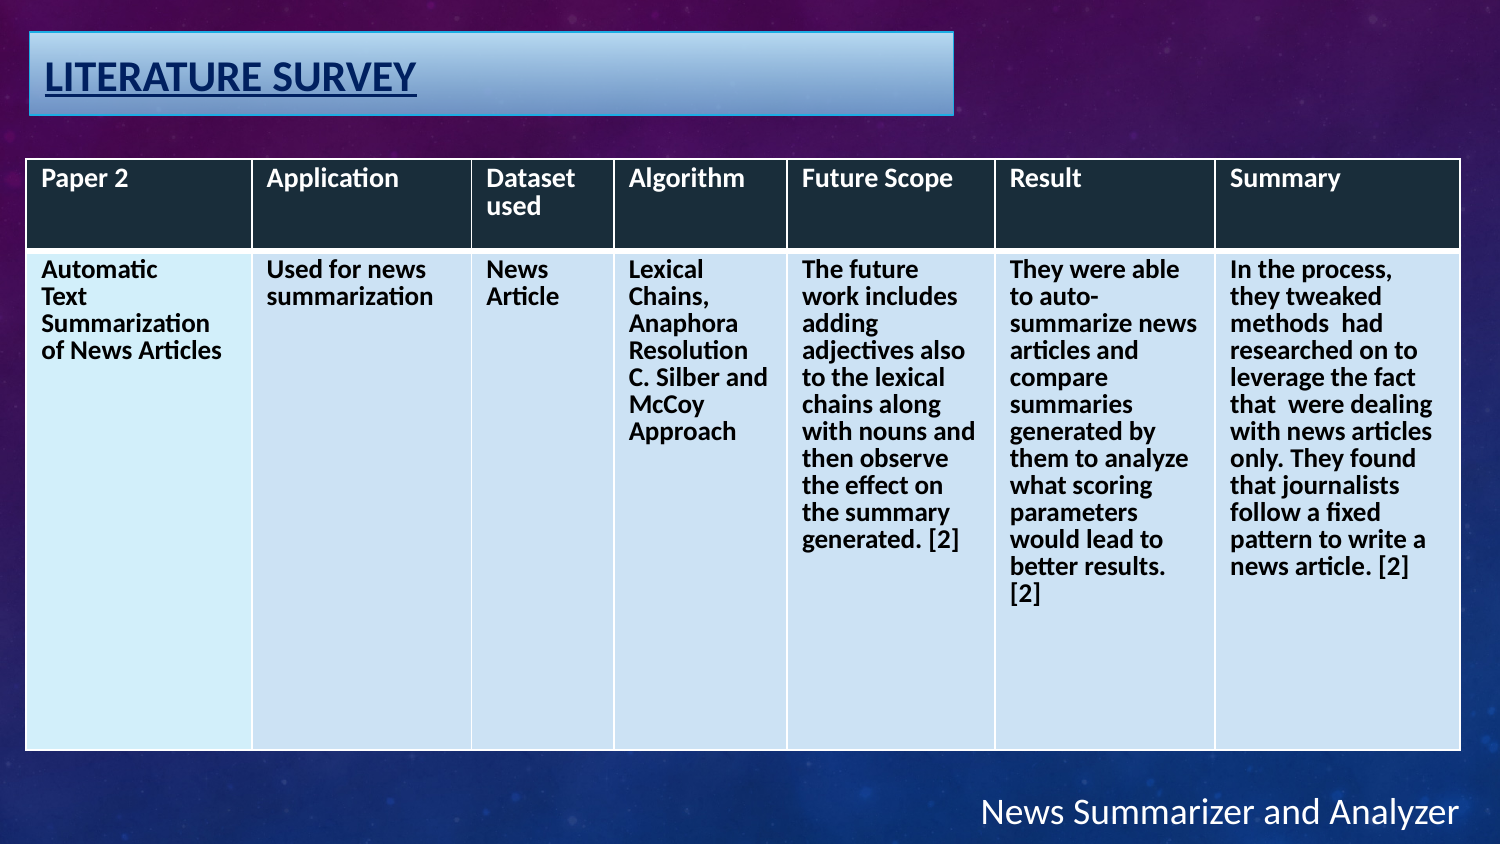

LIterature sURVEY
| Paper 2 | Application | Dataset used | Algorithm | Future Scope | Result | Summary |
| --- | --- | --- | --- | --- | --- | --- |
| Automatic  Text  Summarization of News Articles | Used for news  summarization | News Article | Lexical Chains, Anaphora Resolution C. Silber and McCoy Approach | The future work includes adding adjectives also to the lexical chains along with nouns and then observe the effect on the summary generated. [2] | They were able to auto-summarize news articles and compare summaries generated by them to analyze what scoring parameters would lead to better results. [2] | In the process, they tweaked methods  had researched on to leverage the fact that  were dealing with news articles only. They found that journalists follow a fixed pattern to write a news article. [2] |

News Summarizer and Analyzer